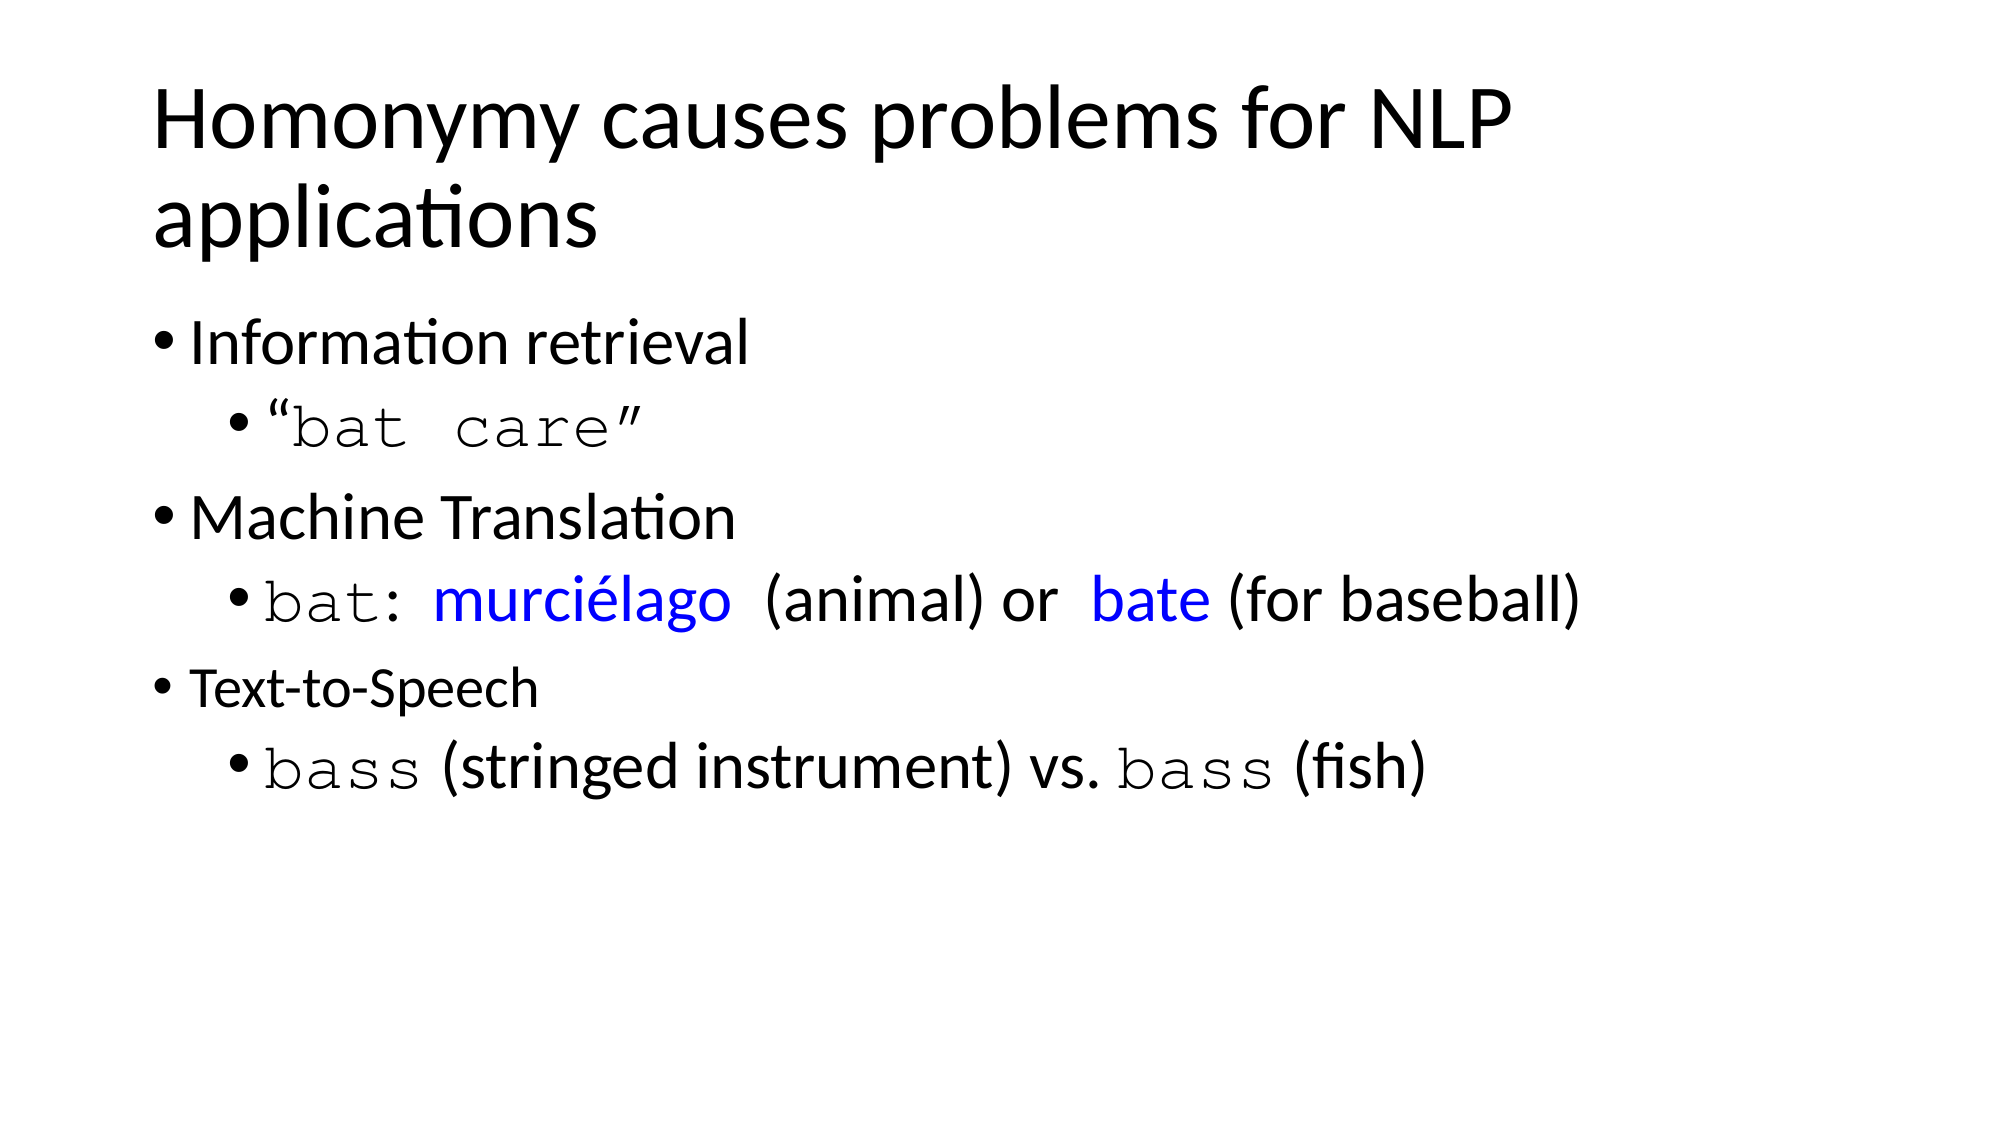

# Homonymy causes problems for NLP applications
Information retrieval
“bat care”
Machine Translation
bat:  murciélago  (animal) or  bate (for baseball)
Text-to-Speech
bass (stringed instrument) vs. bass (fish)